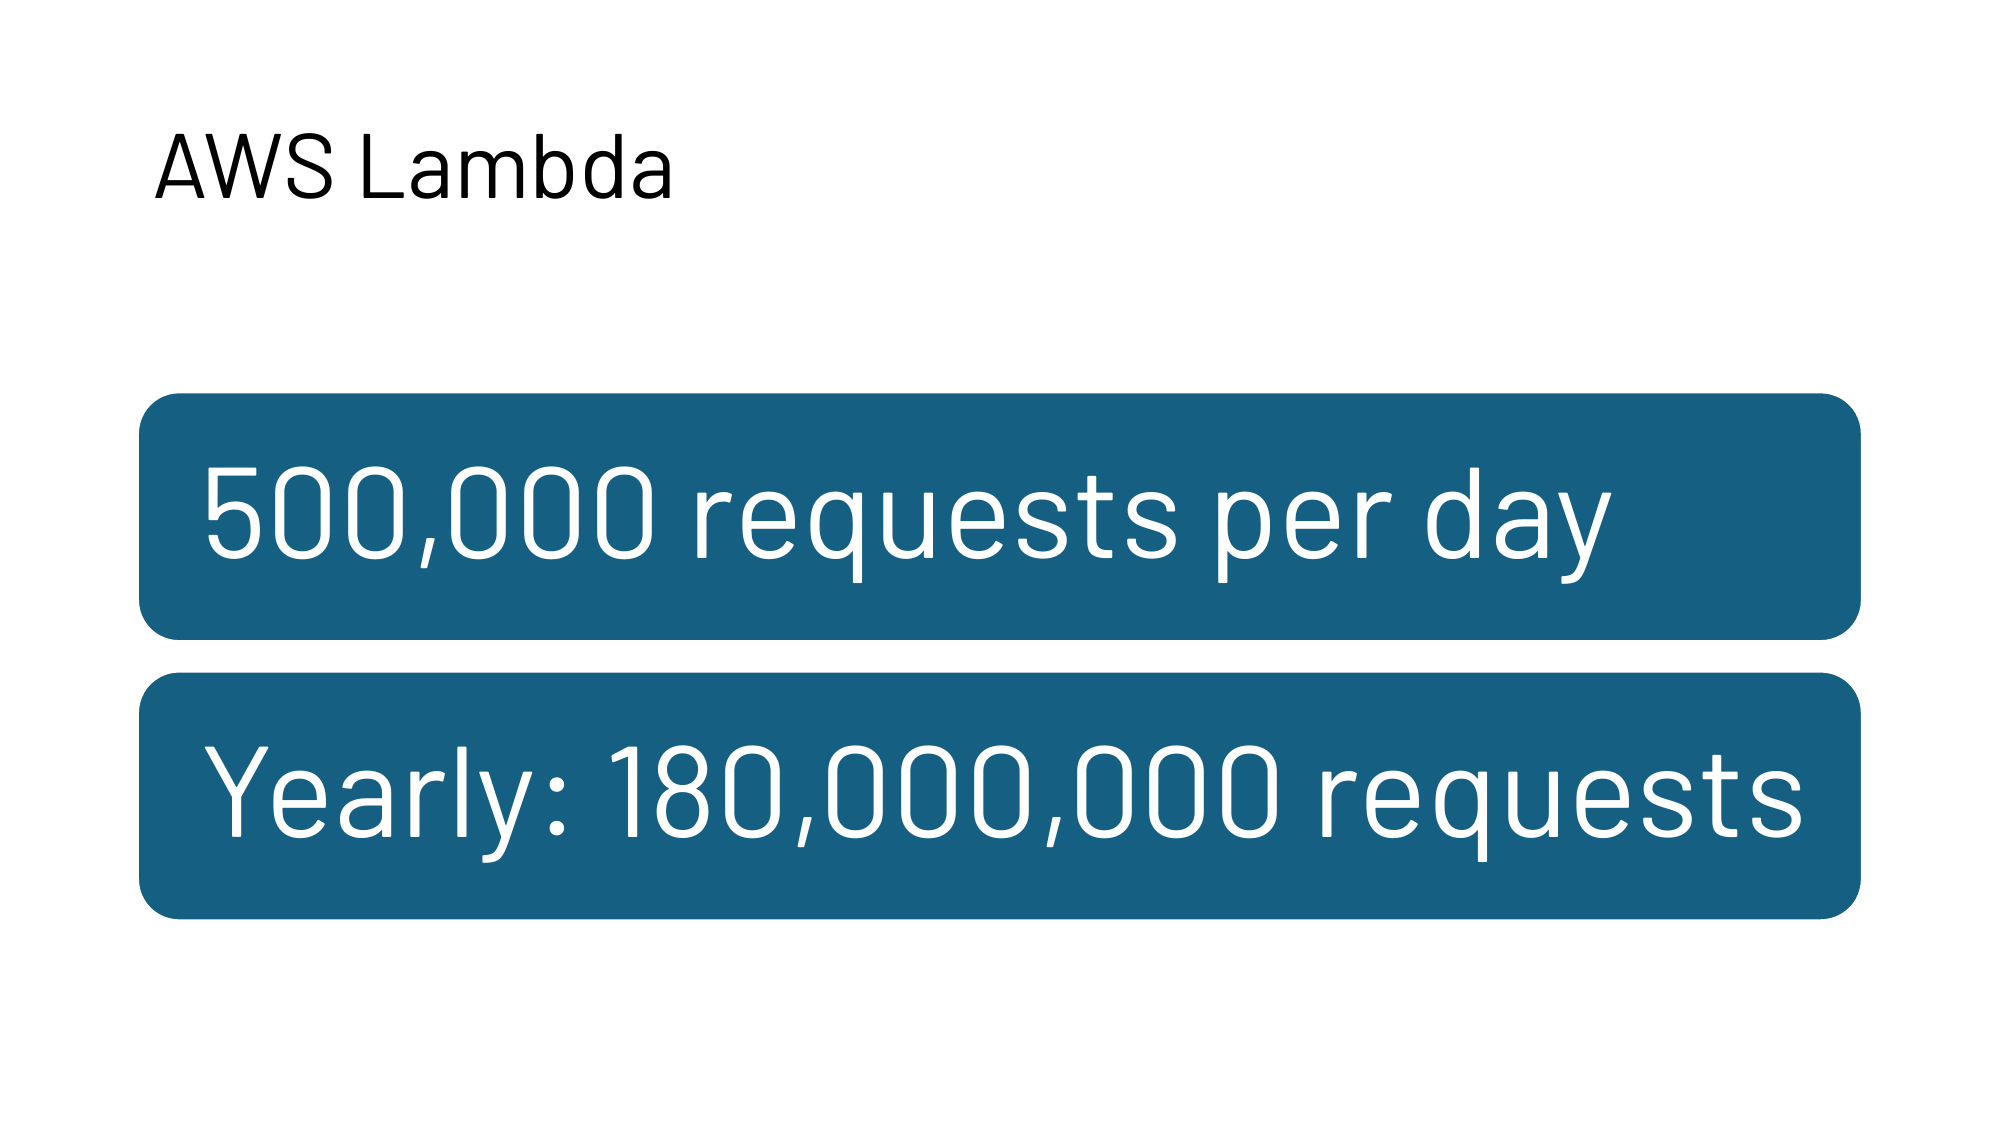

# AWS Lambda
500,000 requests per day
Yearly: 180,000,000 requests